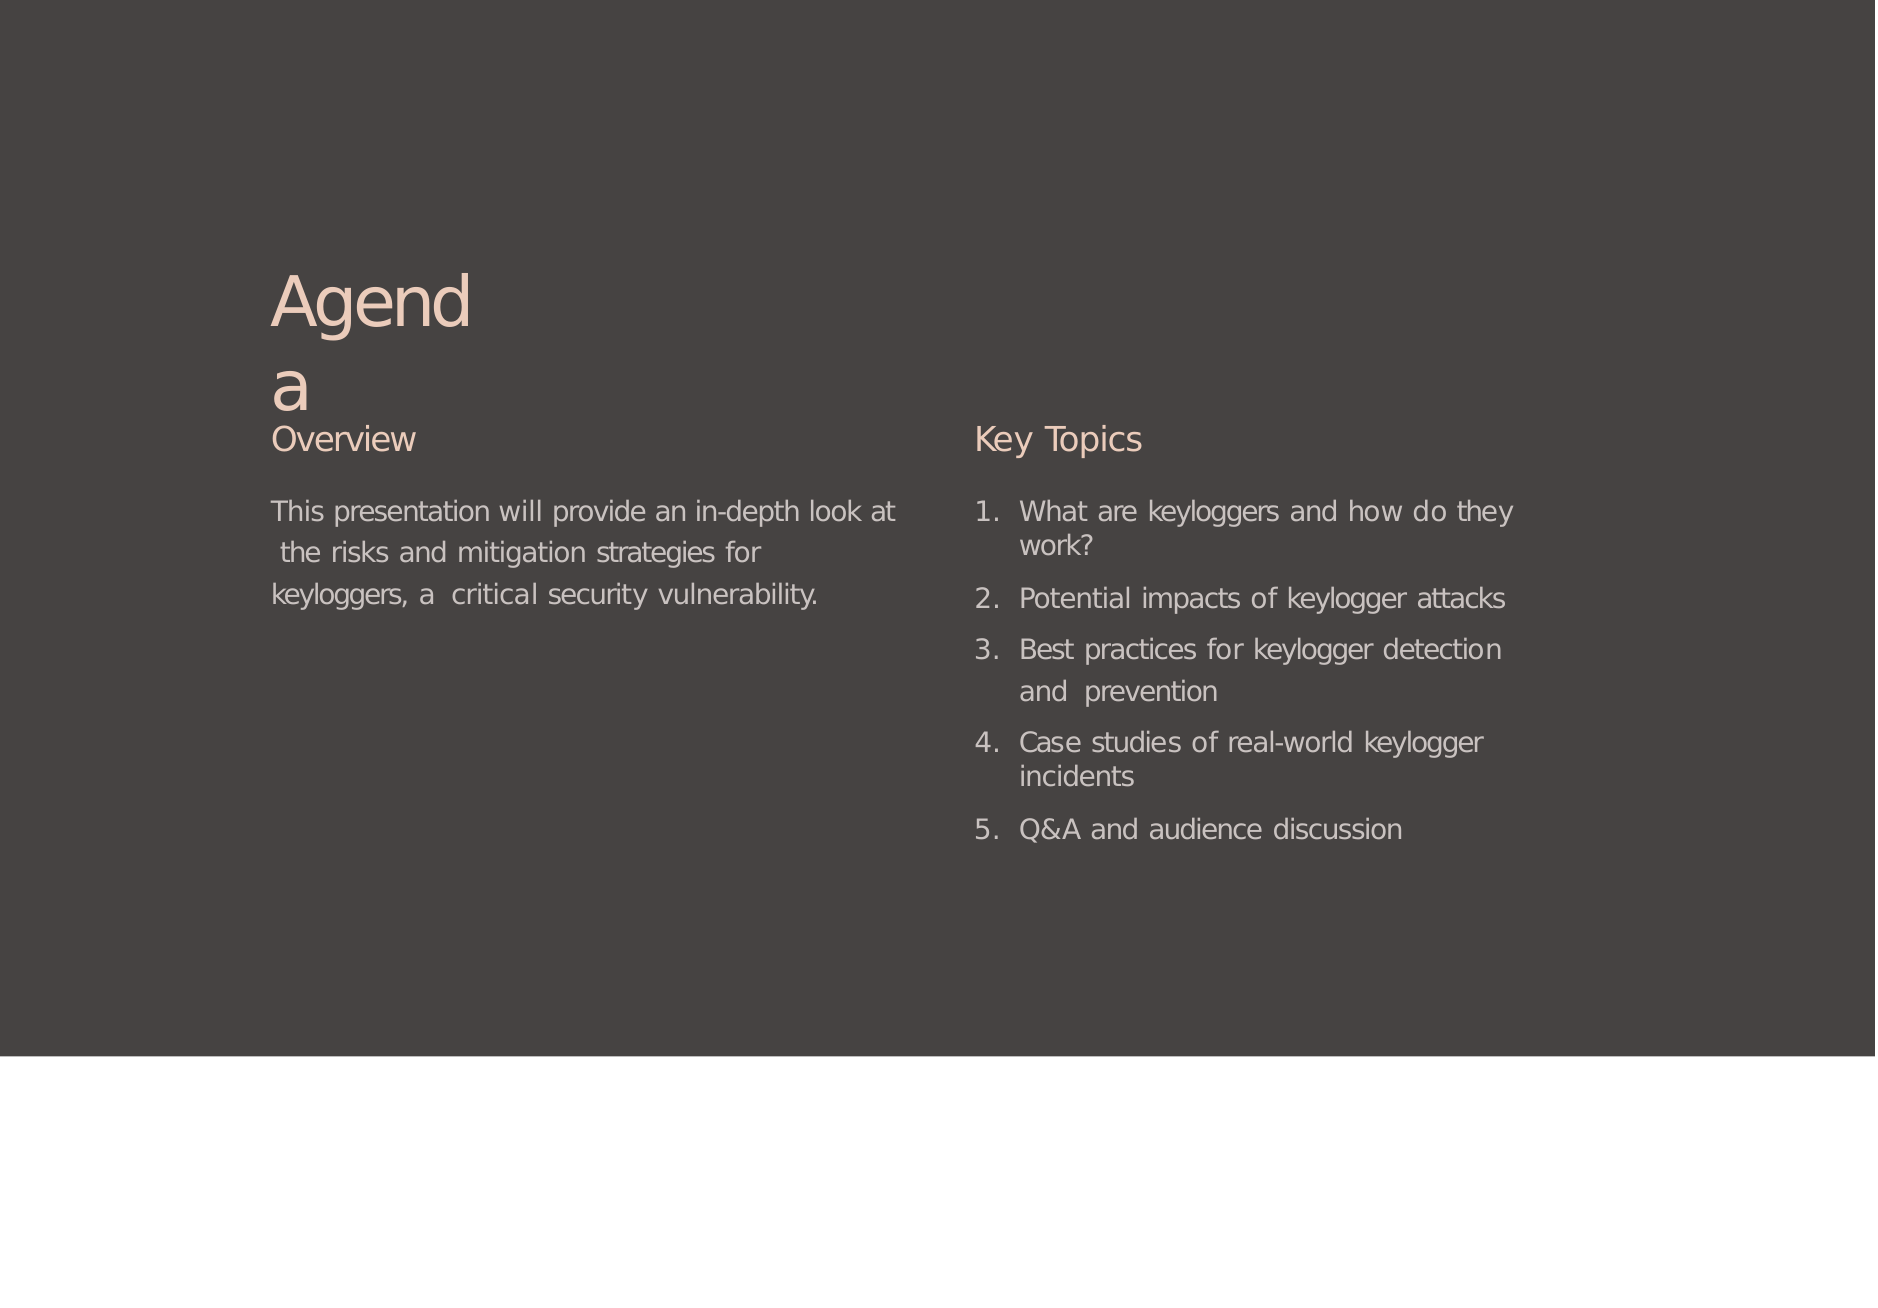

# Agenda
Overview
This presentation will provide an in-depth look at  the risks and mitigation strategies for keyloggers, a  critical security vulnerability.
Key Topics
What are keyloggers and how do they work?
Potential impacts of keylogger attacks
Best practices for keylogger detection and  prevention
Case studies of real-world keylogger incidents
Q&A and audience discussion